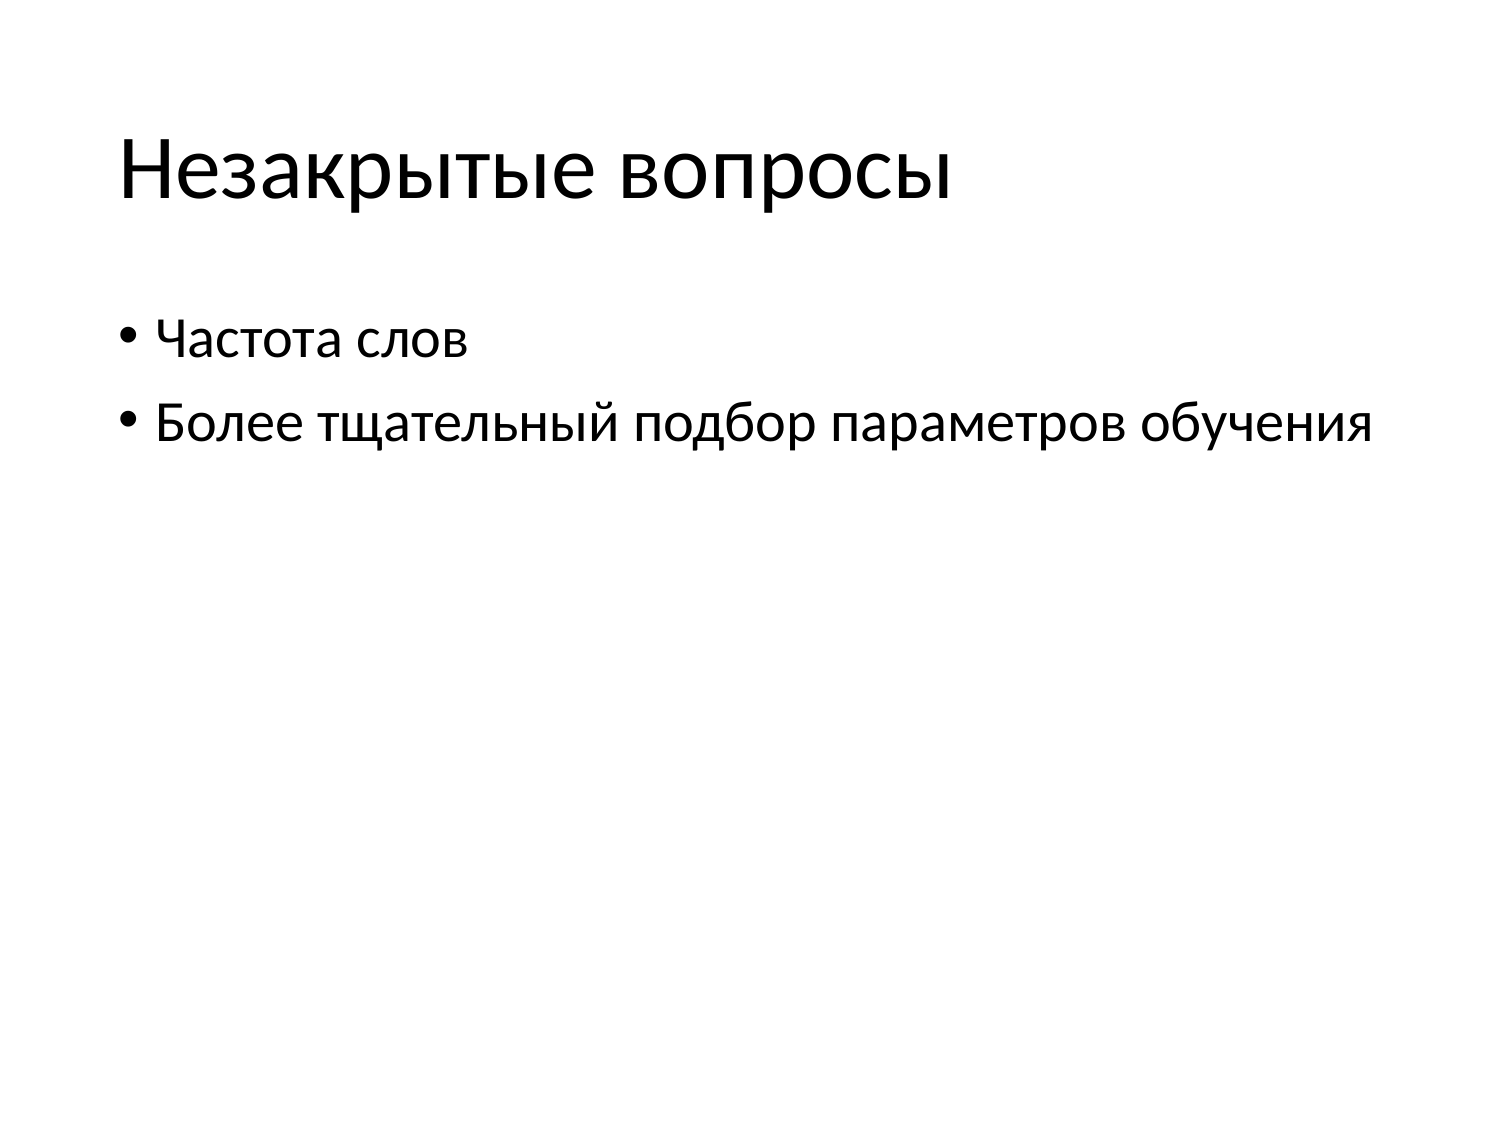

# Незакрытые вопросы
Частота слов
Более тщательный подбор параметров обучения